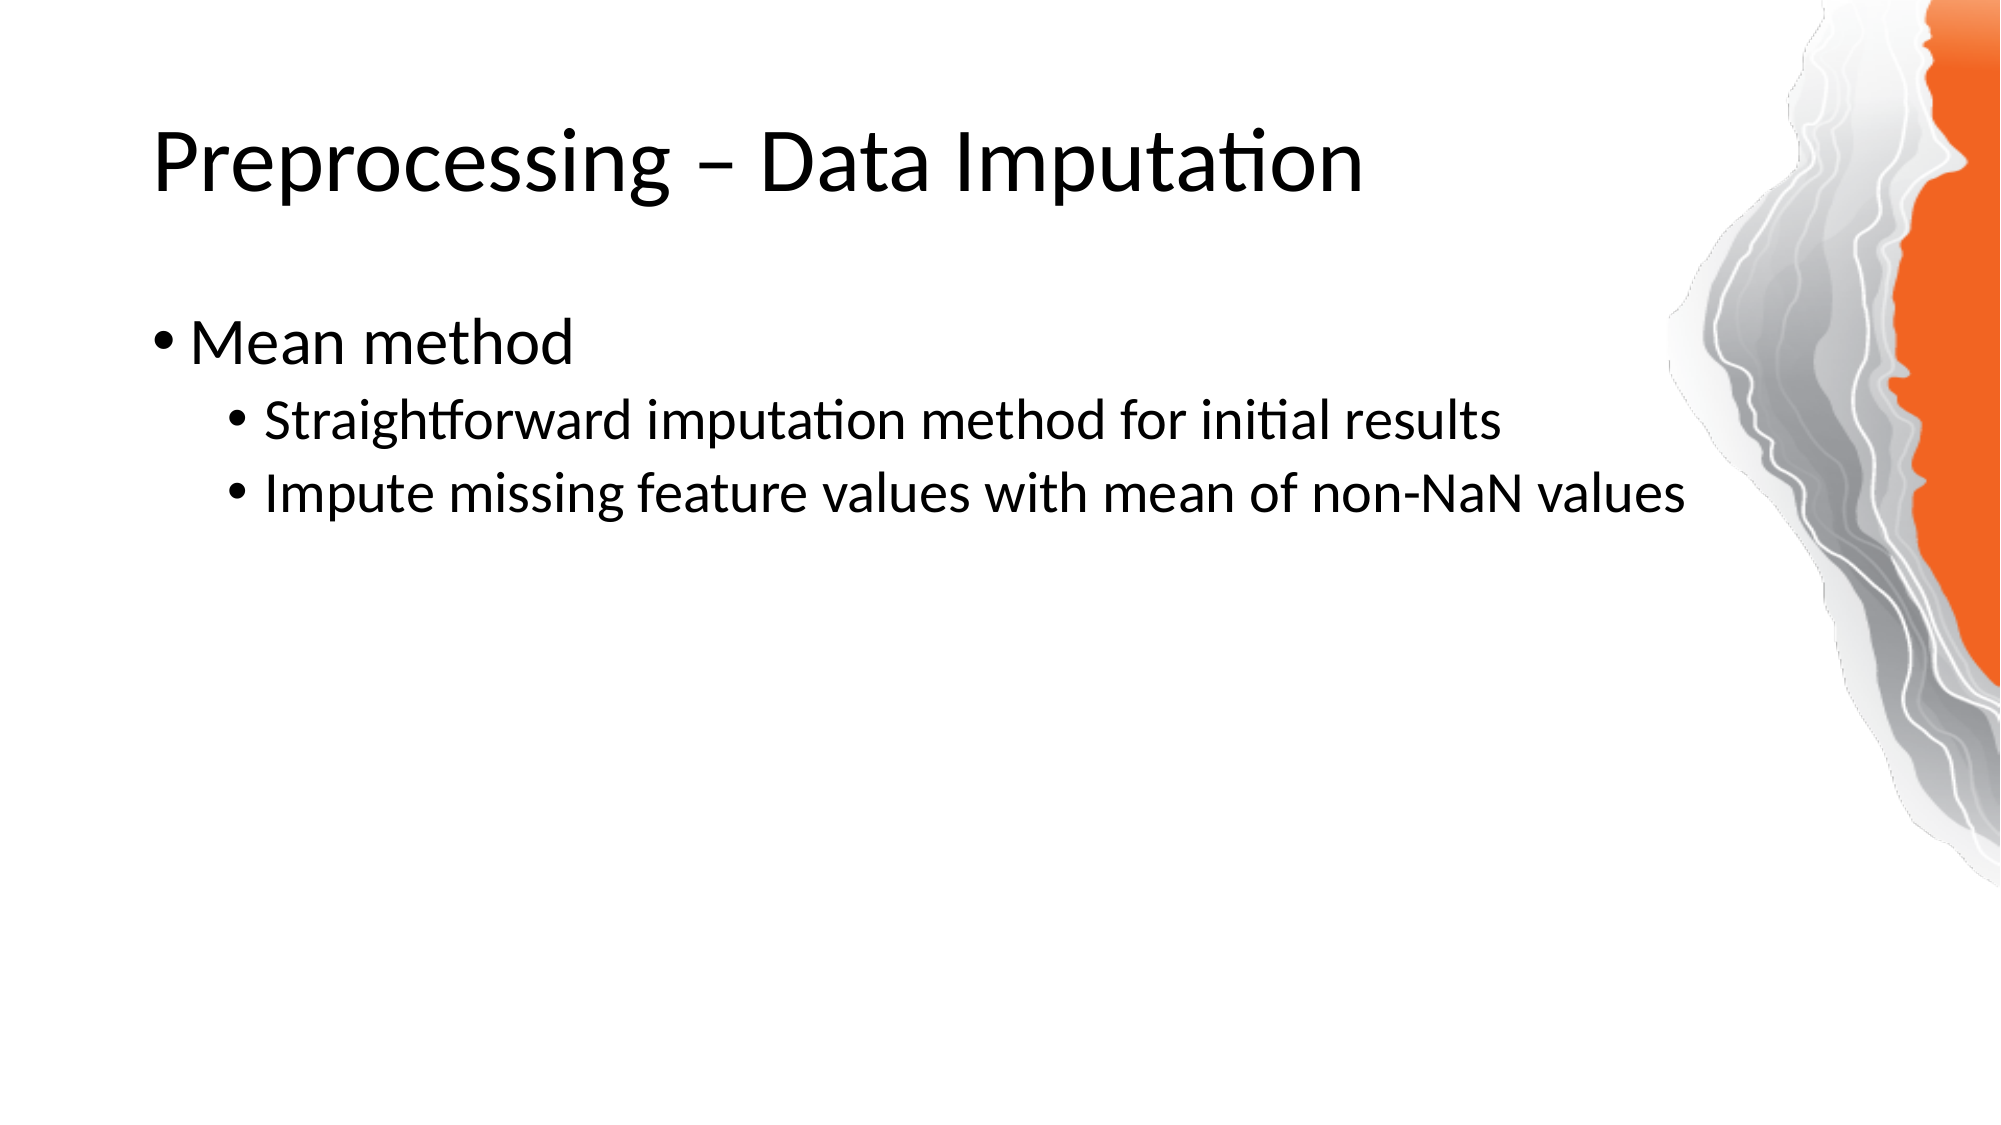

# Preprocessing – Data Imputation
Mean method
Straightforward imputation method for initial results
Impute missing feature values with mean of non-NaN values